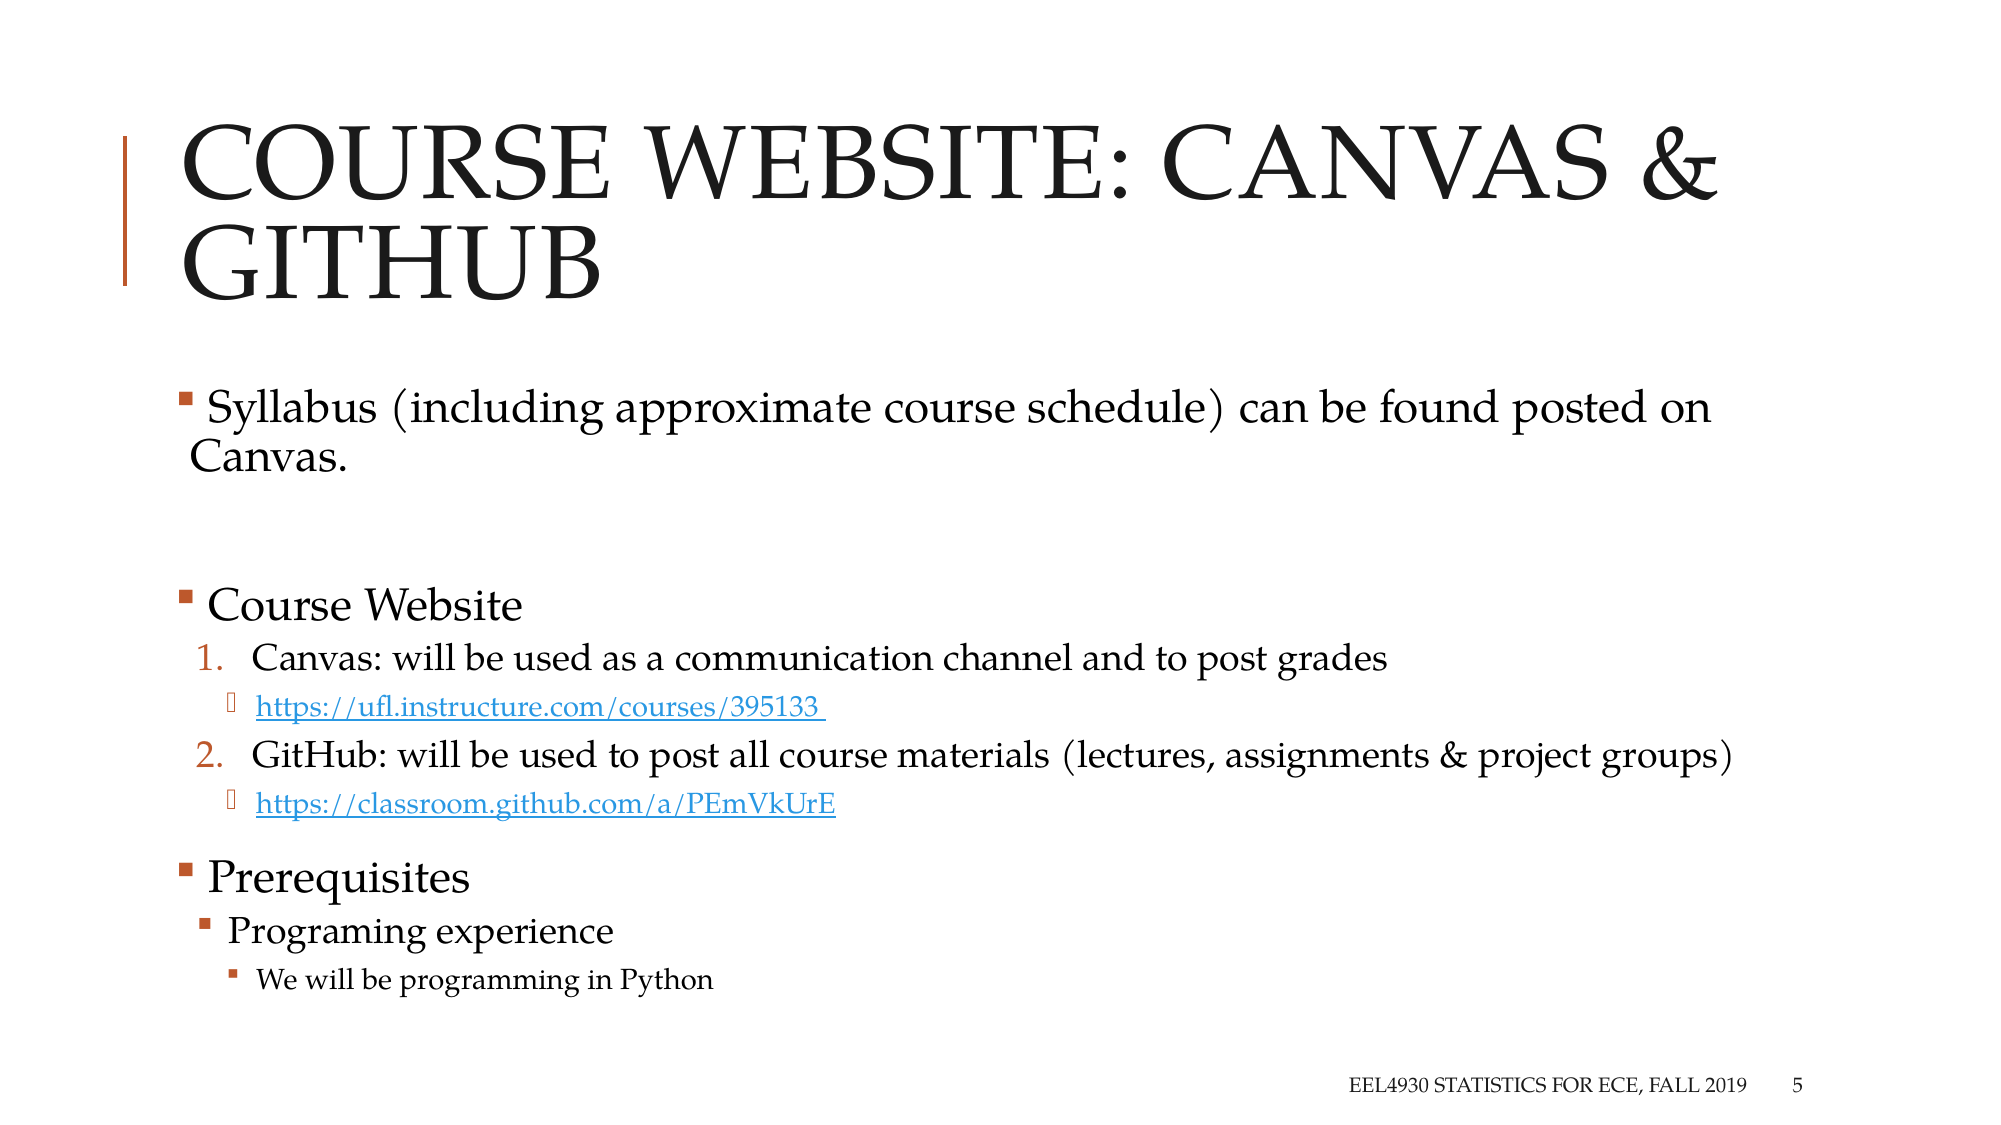

# Course Website: Canvas & GitHUB
 Syllabus (including approximate course schedule) can be found posted on Canvas.

 Course Website
Canvas: will be used as a communication channel and to post grades
 https://ufl.instructure.com/courses/395133
GitHub: will be used to post all course materials (lectures, assignments & project groups)
 https://classroom.github.com/a/PEmVkUrE
 Prerequisites
 Programing experience
 We will be programming in Python
EEL4930 Statistics for ECE, Fall 2019
5